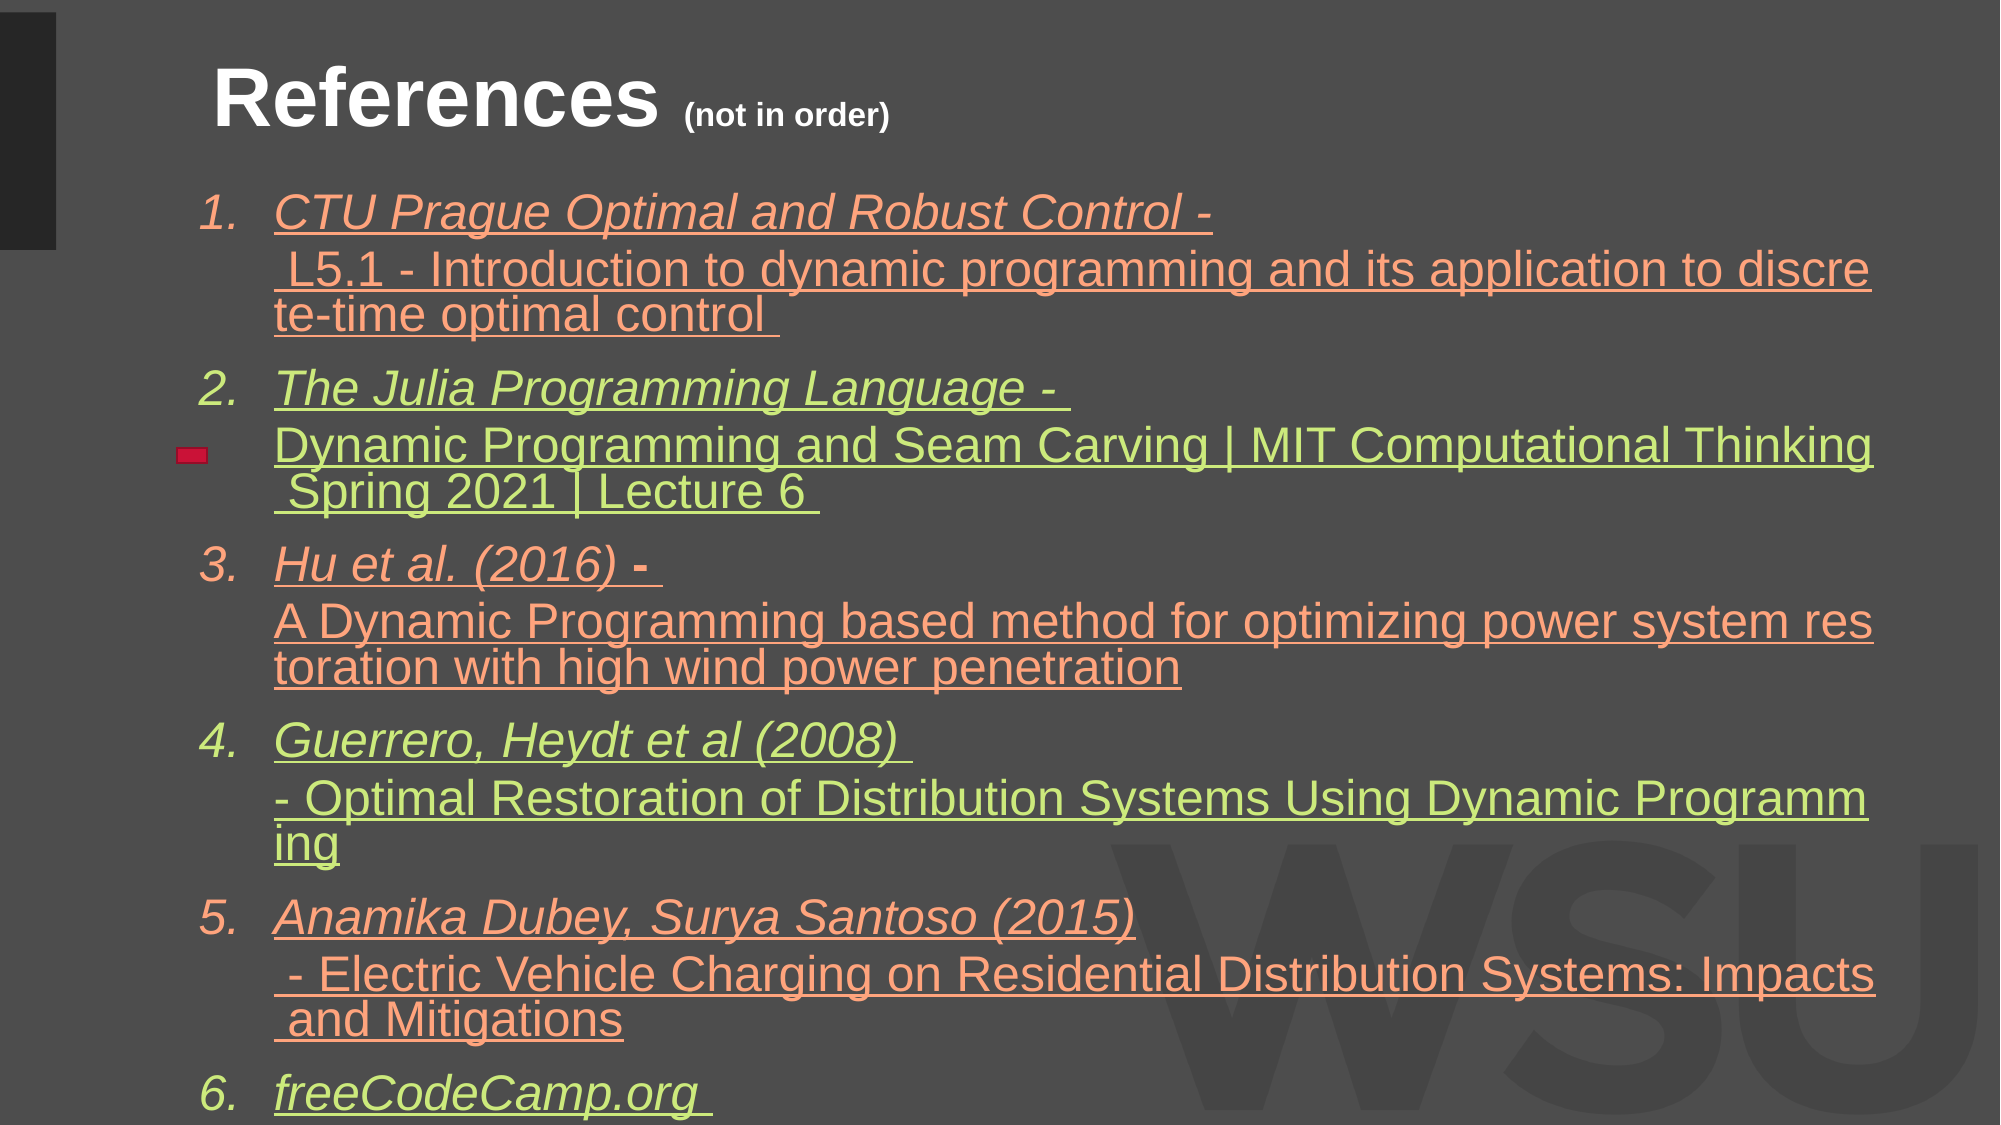

# References (not in order)
CTU Prague Optimal and Robust Control - L5.1 - Introduction to dynamic programming and its application to discrete-time optimal control
The Julia Programming Language - Dynamic Programming and Seam Carving | MIT Computational Thinking Spring 2021 | Lecture 6
Hu et al. (2016) - A Dynamic Programming based method for optimizing power system restoration with high wind power penetration
Guerrero, Heydt et al (2008) - Optimal Restoration of Distribution Systems Using Dynamic Programming
Anamika Dubey, Surya Santoso (2015) - Electric Vehicle Charging on Residential Distribution Systems: Impacts and Mitigations
freeCodeCamp.org - Dynamic Programming - Learn to Solve Algorithmic Problems & Coding Challenges
Johan Driesen et al (KU Leuven, 2009) - The Impact of Charging Plug-In Hybrid Electric Vehicles on a Residential Distribution Grid